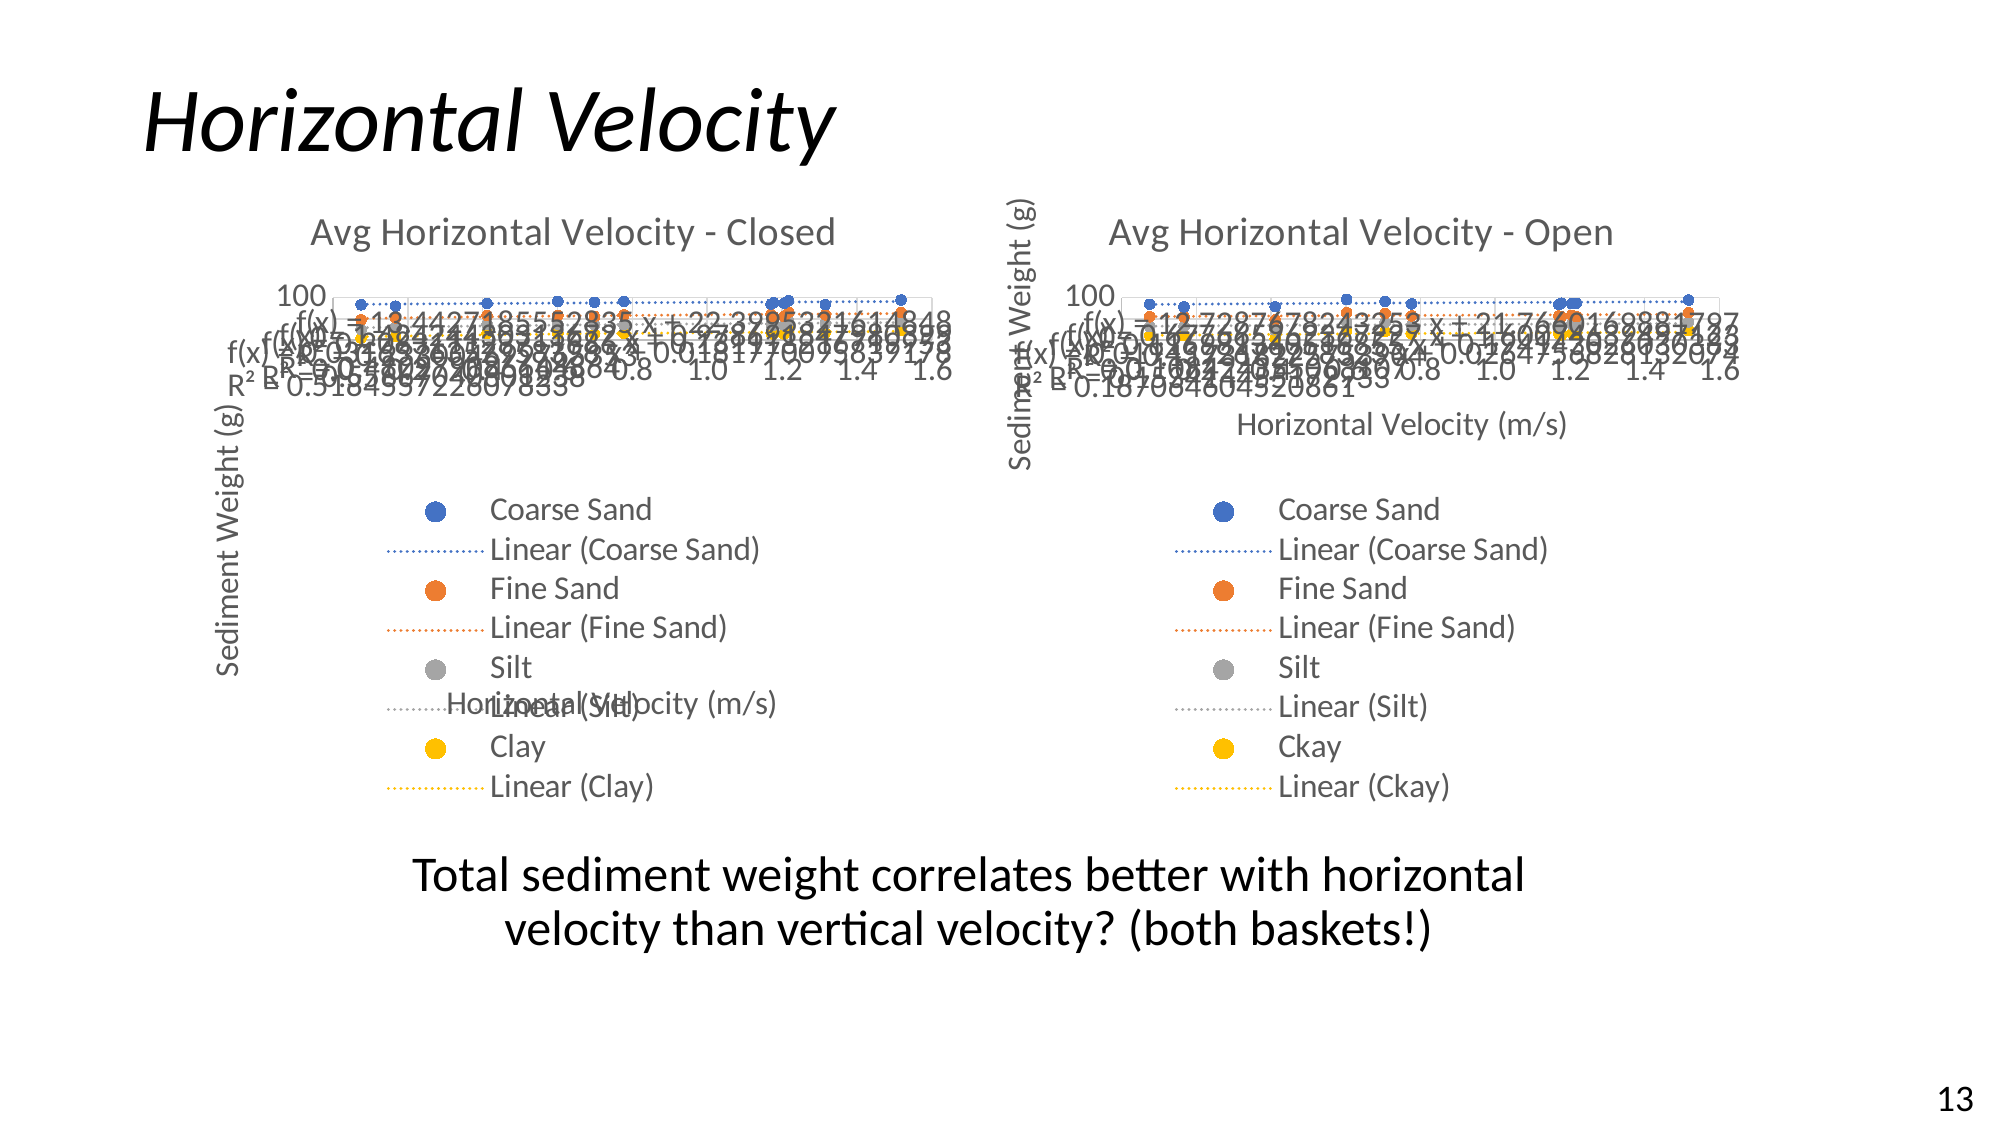

# Horizontal Velocity

### Chart: Avg Horizontal Velocity - Open

| Category |  |  |  |  |
|---|---|---|---|---|

### Chart: Avg Horizontal Velocity - Closed

| Category |  |  |  |  |
|---|---|---|---|---|
Total sediment weight correlates better with horizontal velocity than vertical velocity? (both baskets!)

13